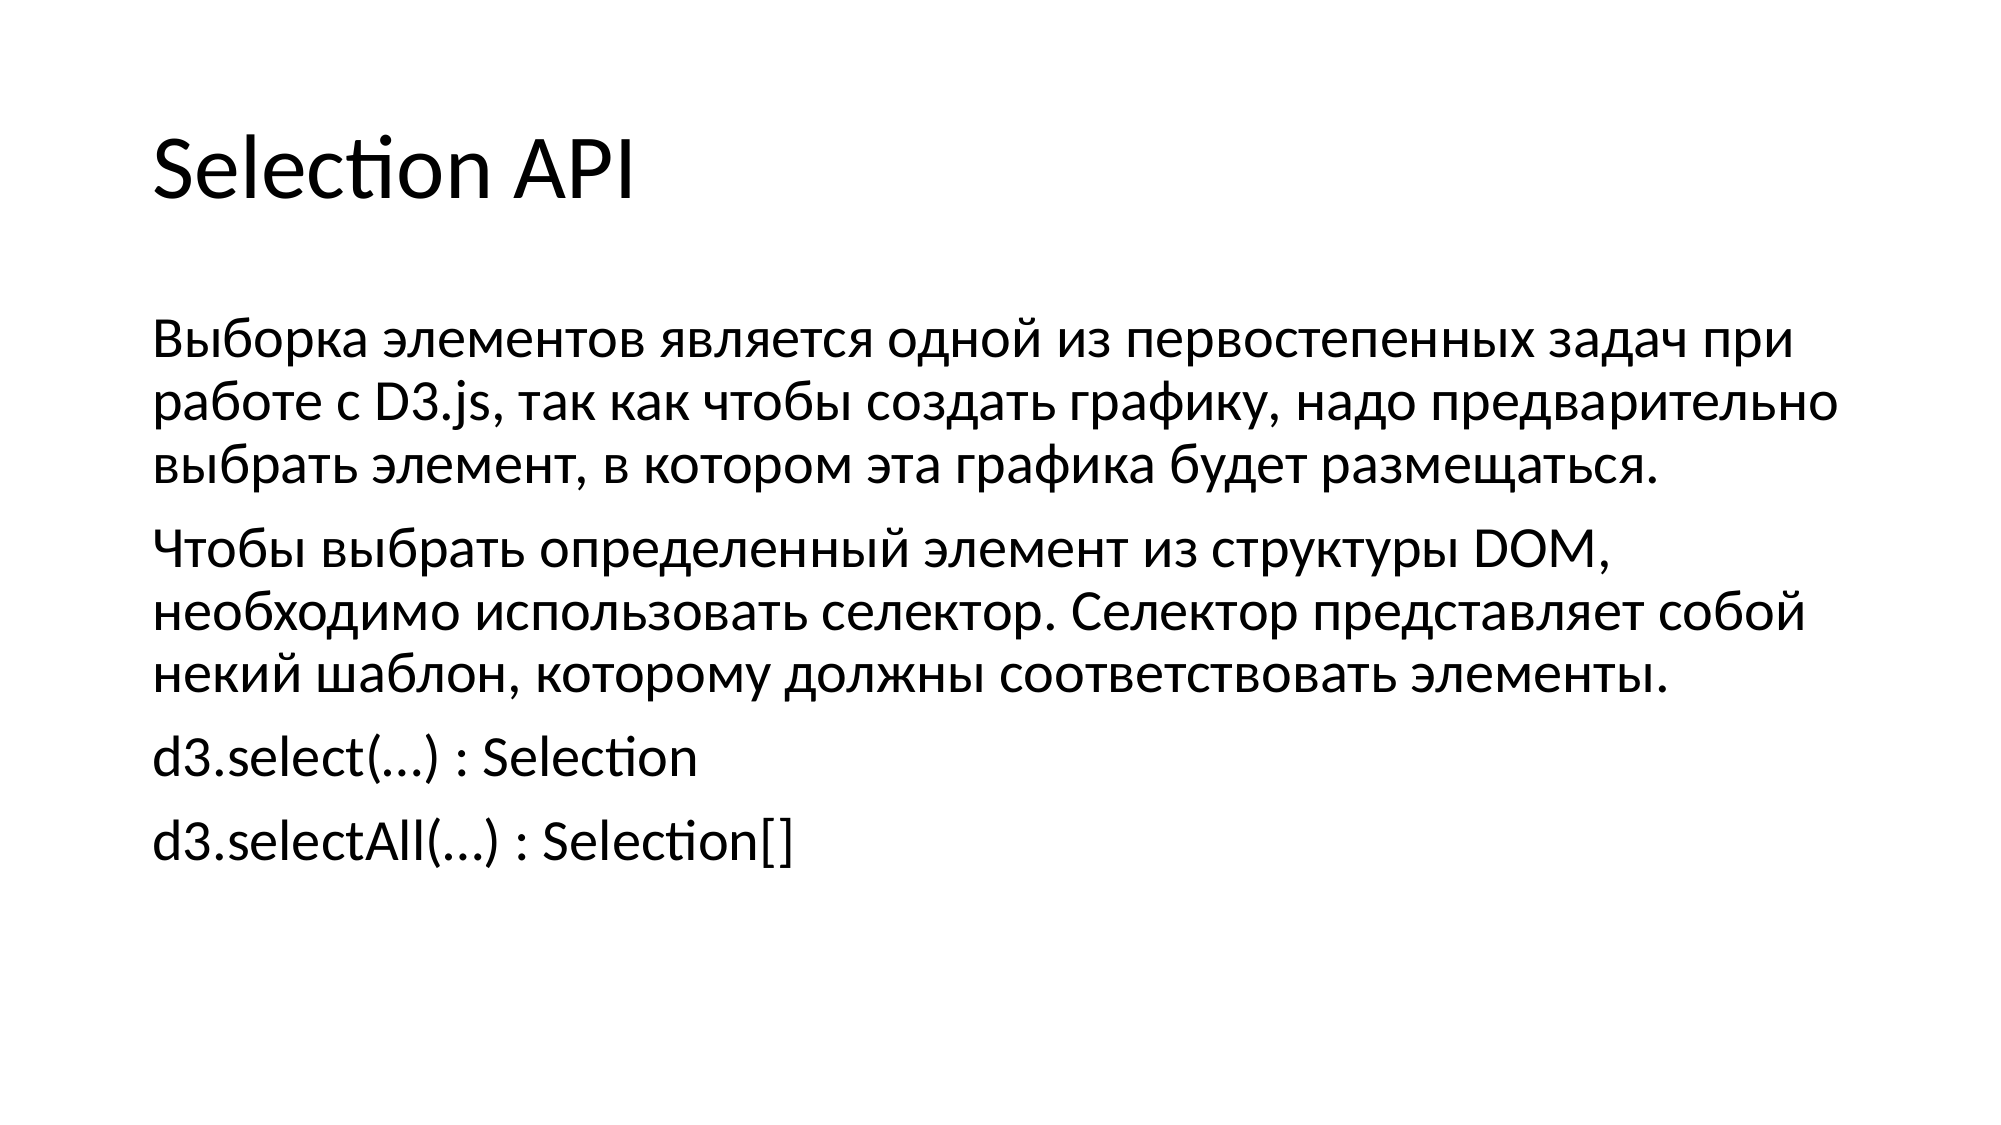

# Selection API
Выборка элементов является одной из первостепенных задач при работе с D3.js, так как чтобы создать графику, надо предварительно выбрать элемент, в котором эта графика будет размещаться.
Чтобы выбрать определенный элемент из структуры DOM, необходимо использовать селектор. Селектор представляет собой некий шаблон, которому должны соответствовать элементы.
d3.select(…) : Selection
d3.selectAll(…) : Selection[]